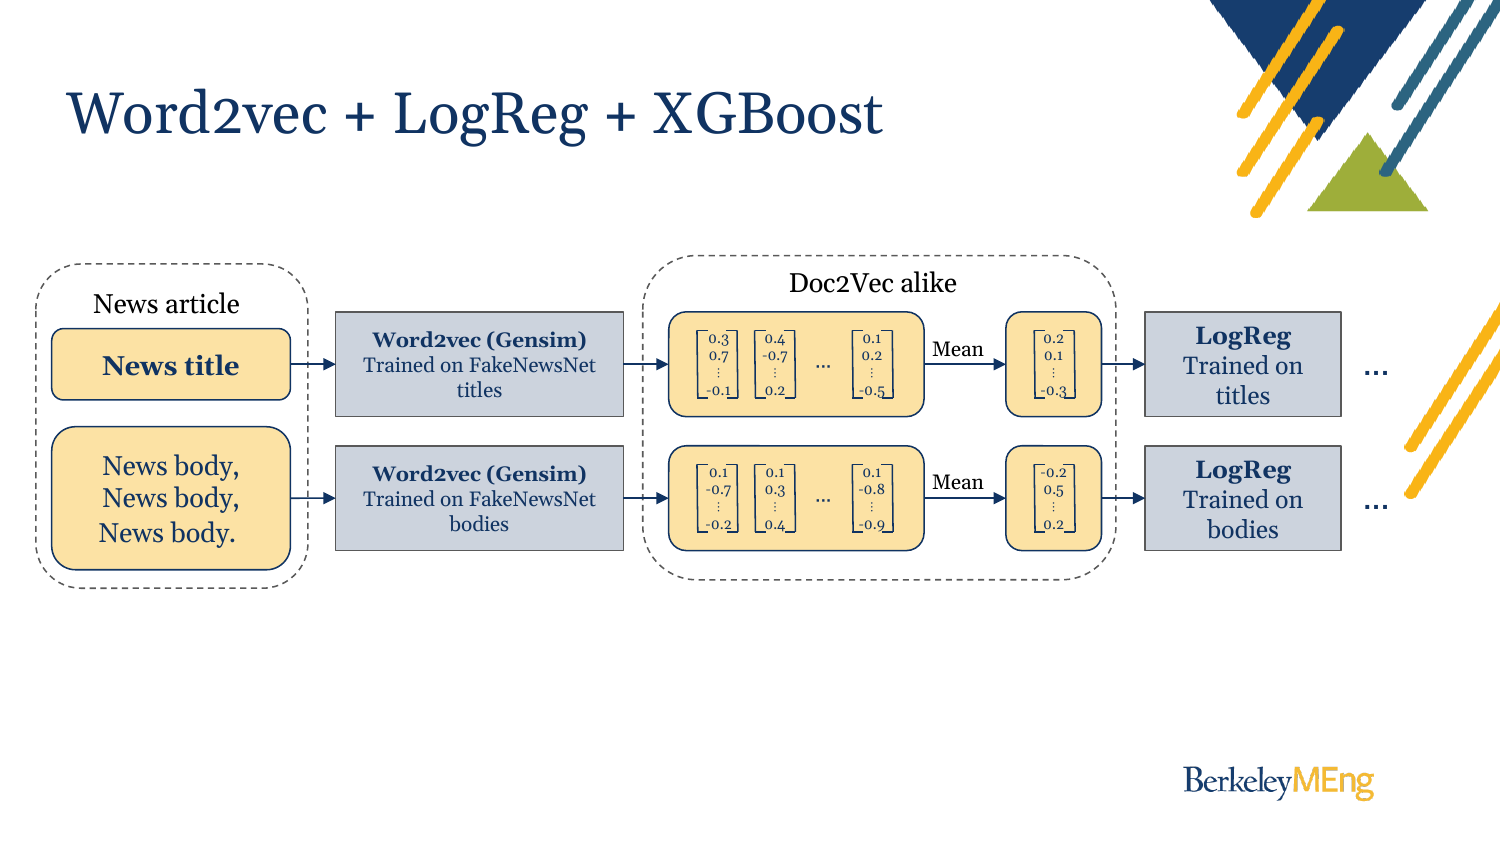

# Word2vec + LogReg + XGBoost
Doc2Vec alike

News article
Word2vec (Gensim)
Trained on FakeNewsNet titles

LogReg
Trained on titles
0.3
0.7
⋮
-0.1
0.4
-0.7
⋮
0.2
0.2
0.1
⋮
-0.3
0.1
0.2
⋮
-0.5
Mean
News title
···
···
News body, News body,
News body.
Word2vec (Gensim)
Trained on FakeNewsNet bodies

LogReg
Trained on bodies
0.1
0.3
⋮
0.4
0.1
-0.8
⋮
-0.9
0.1
-0.7
⋮
-0.2
-0.2
0.5
⋮
0.2
Mean
···
···